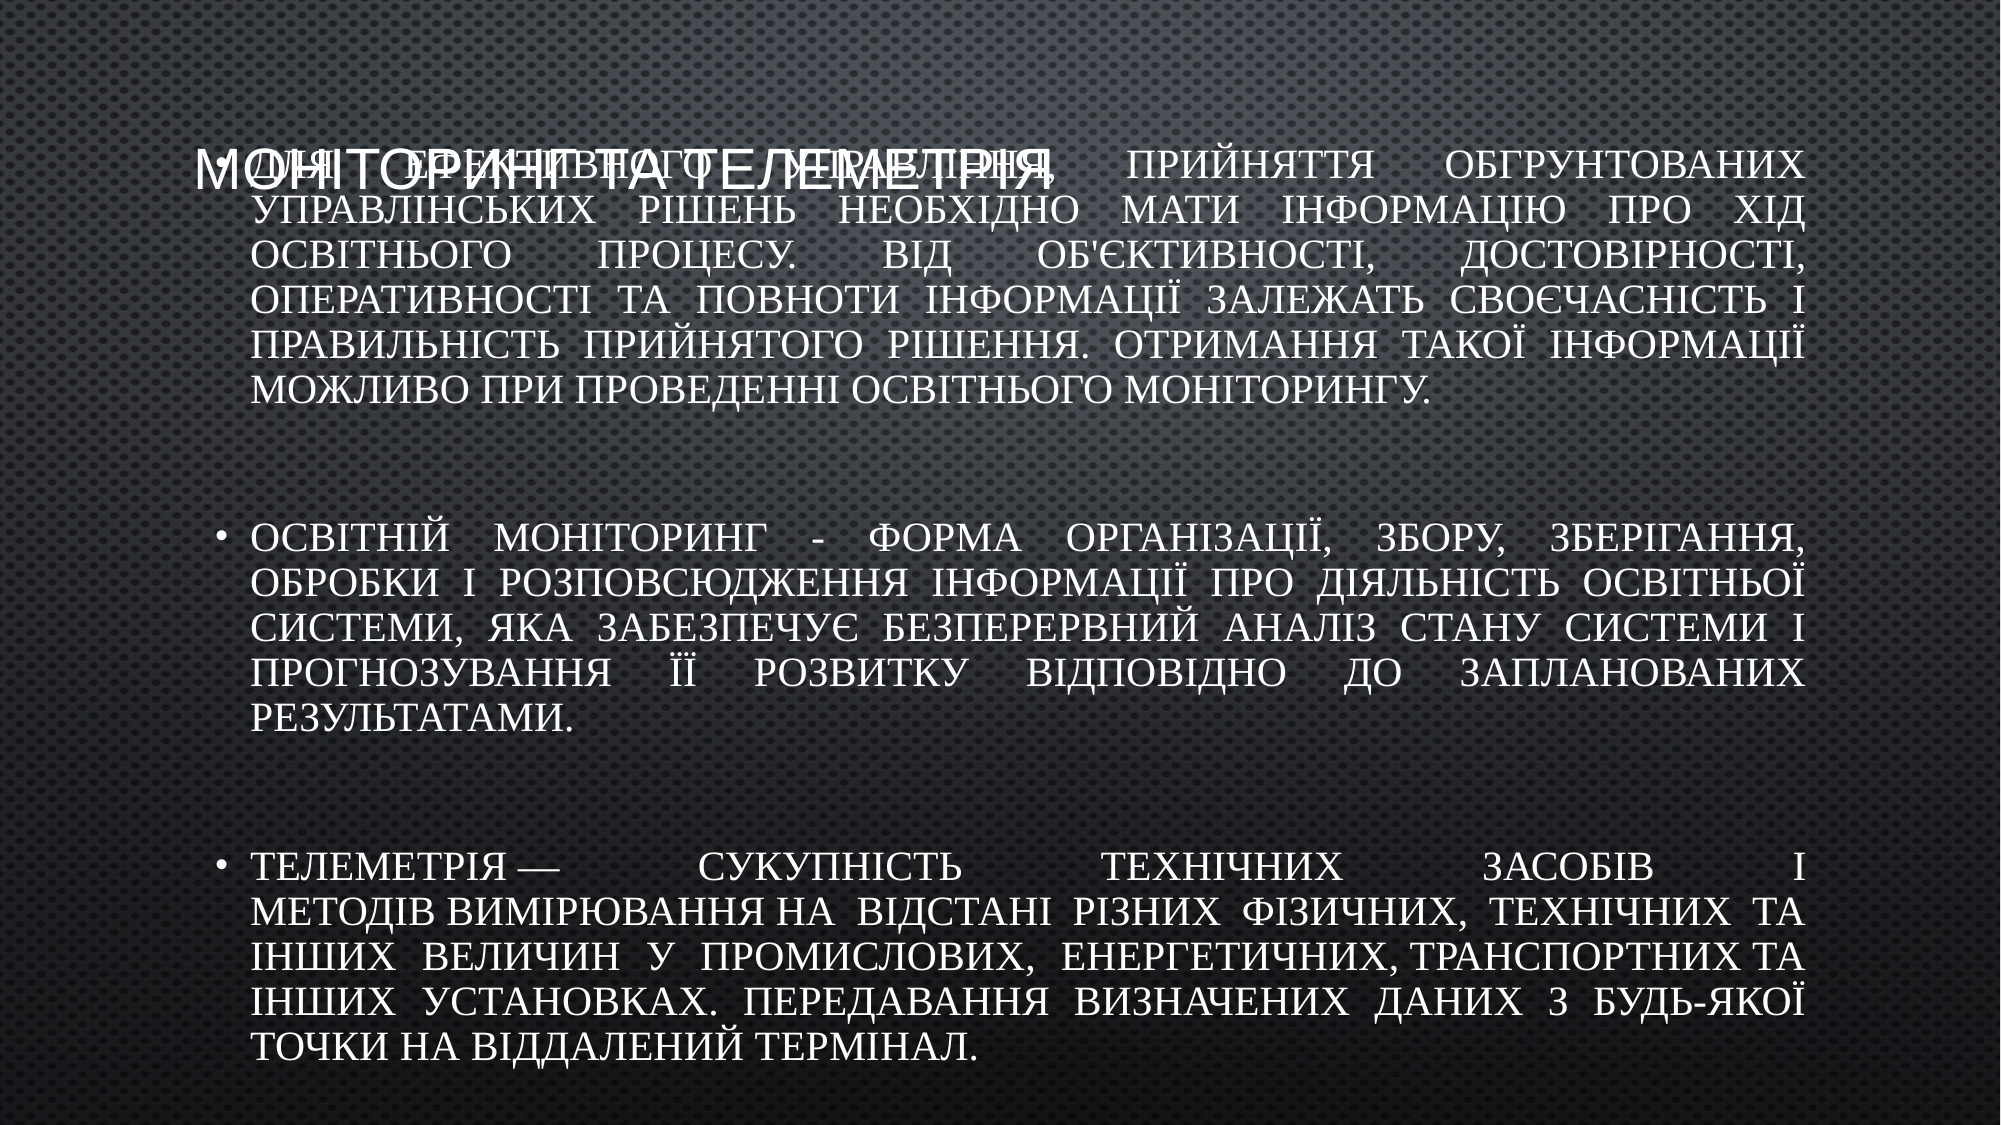

# МОНІТОРИНГ ТА ТЕЛЕМЕТРІЯ

Для ефективного управління, прийняття обгрунтованих управлінських рішень необхідно мати інформацію про хід освітнього процесу. Від об'єктивності, достовірності, оперативності та повноти інформації залежать своєчасність і правильність прийнятого рішення. Отримання такої інформації можливо при проведенні освітнього моніторингу.

Освітній моніторинг - форма організації, збору, зберігання, обробки і розповсюдження інформації про діяльність освітньої системи, яка забезпечує безперервний аналіз стану системи і прогнозування її розвитку відповідно до запланованих результатами.

Телеметрія — сукупність технічних засобів і методів вимірювання на відстані різних фізичних, технічних та інших величин у промислових, енергетичних, транспортних та інших установках. Передавання визначених даних з будь-якої точки на віддалений термінал.